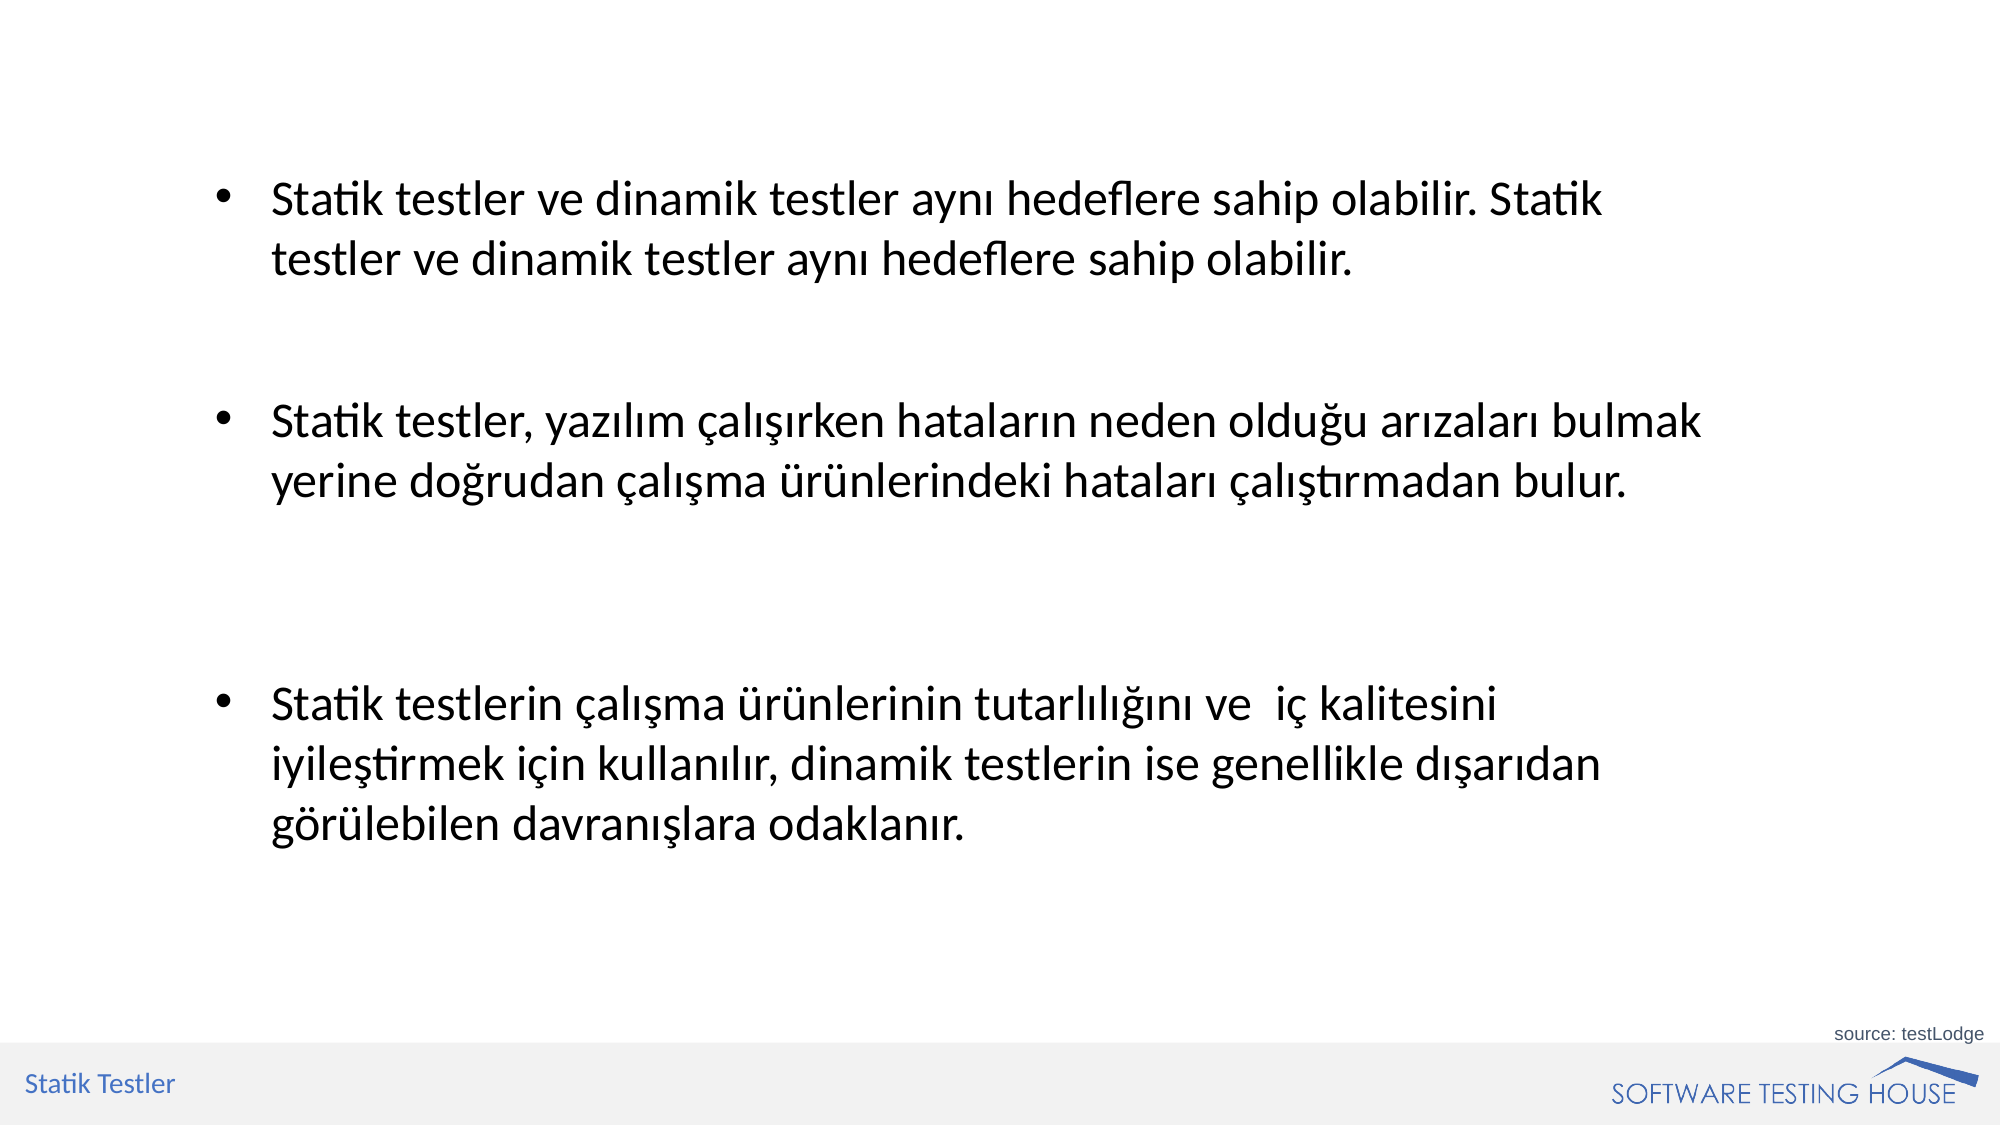

Statik testler ve dinamik testler aynı hedeflere sahip olabilir. Statik testler ve dinamik testler aynı hedeflere sahip olabilir.
Statik testler, yazılım çalışırken hataların neden olduğu arızaları bulmak yerine doğrudan çalışma ürünlerindeki hataları çalıştırmadan bulur.
Statik testlerin çalışma ürünlerinin tutarlılığını ve  iç kalitesini iyileştirmek için kullanılır, dinamik testlerin ise genellikle dışarıdan görülebilen davranışlara odaklanır.
source: testLodge
Statik Testler